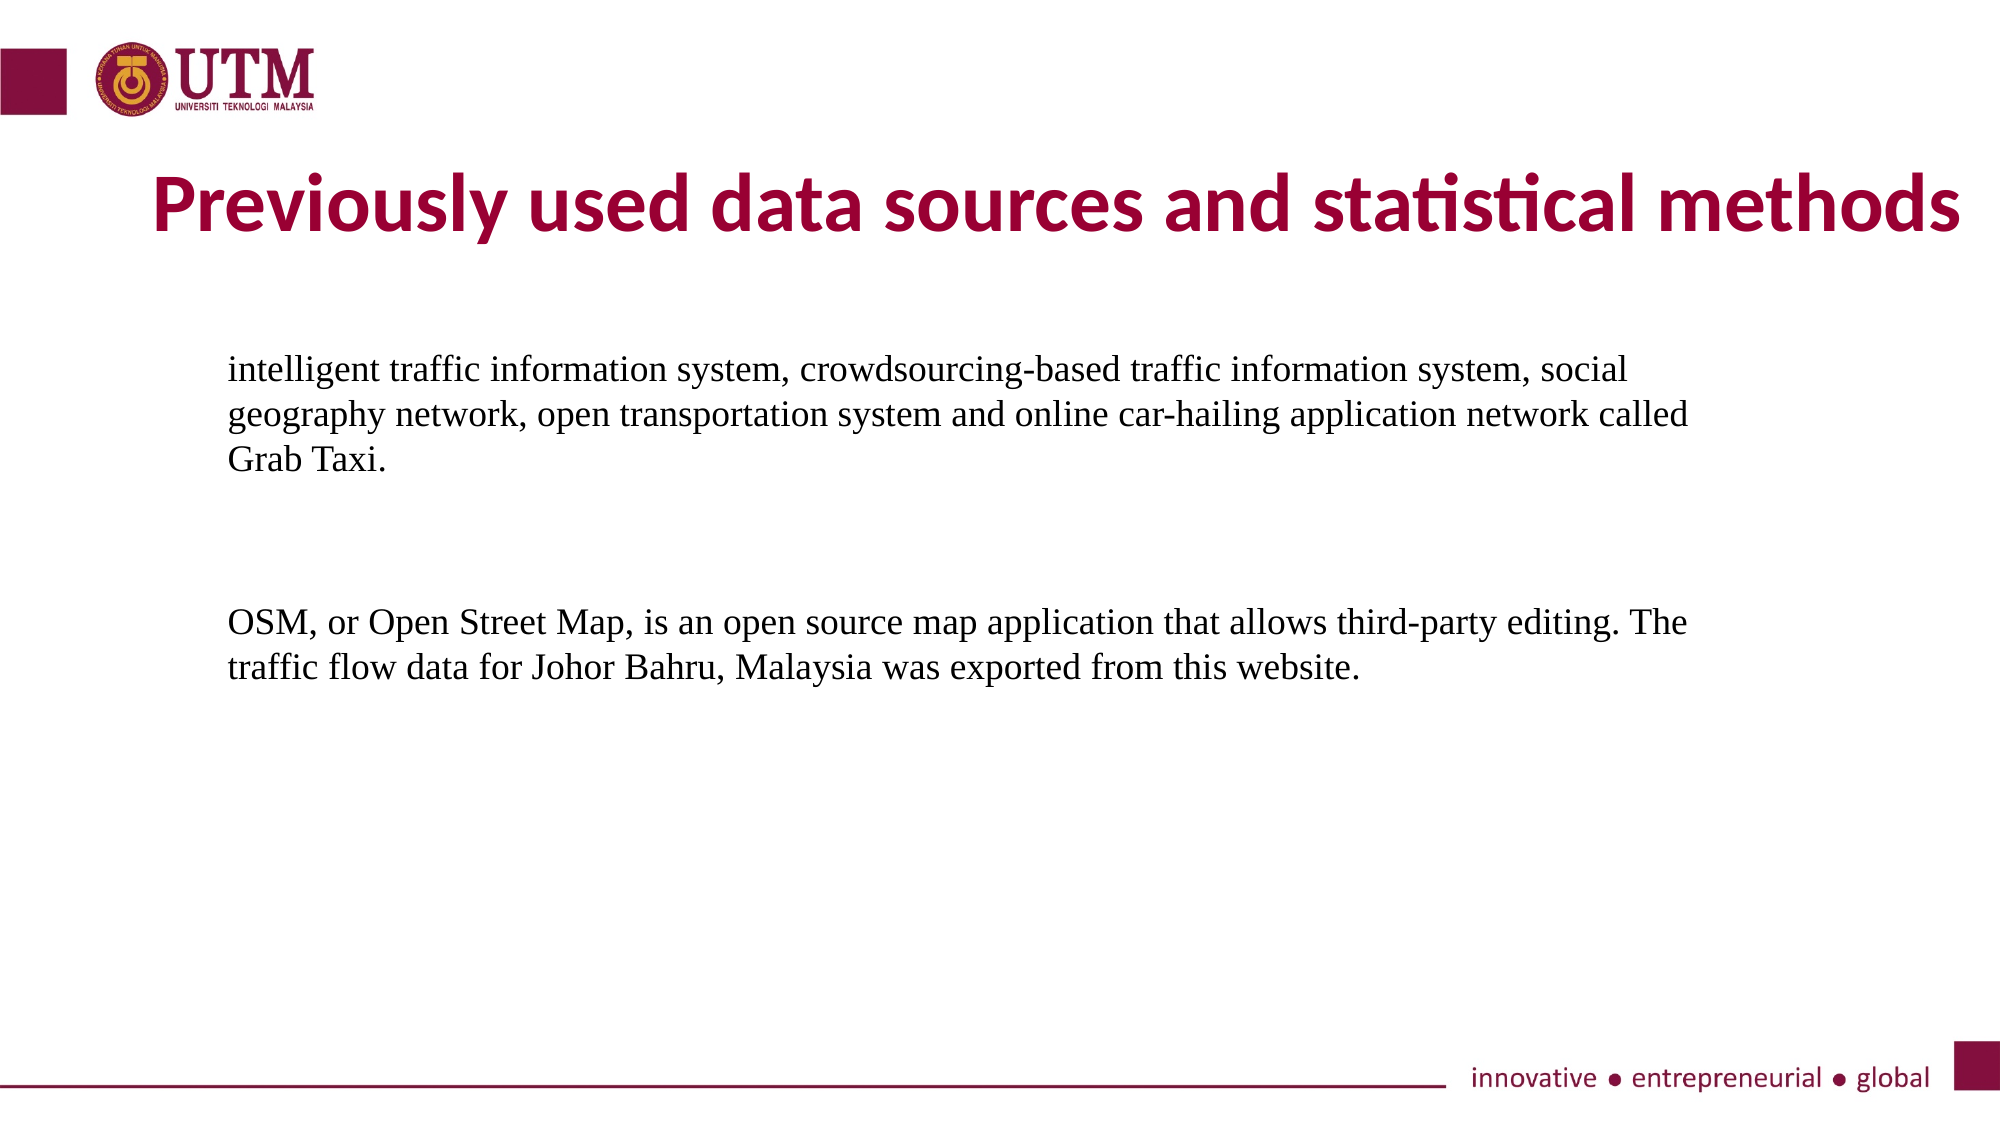

Previously used data sources and statistical methods
intelligent traffic information system, crowdsourcing-based traffic information system, social geography network, open transportation system and online car-hailing application network called Grab Taxi.

OSM, or Open Street Map, is an open source map application that allows third-party editing. The traffic flow data for Johor Bahru, Malaysia was exported from this website.